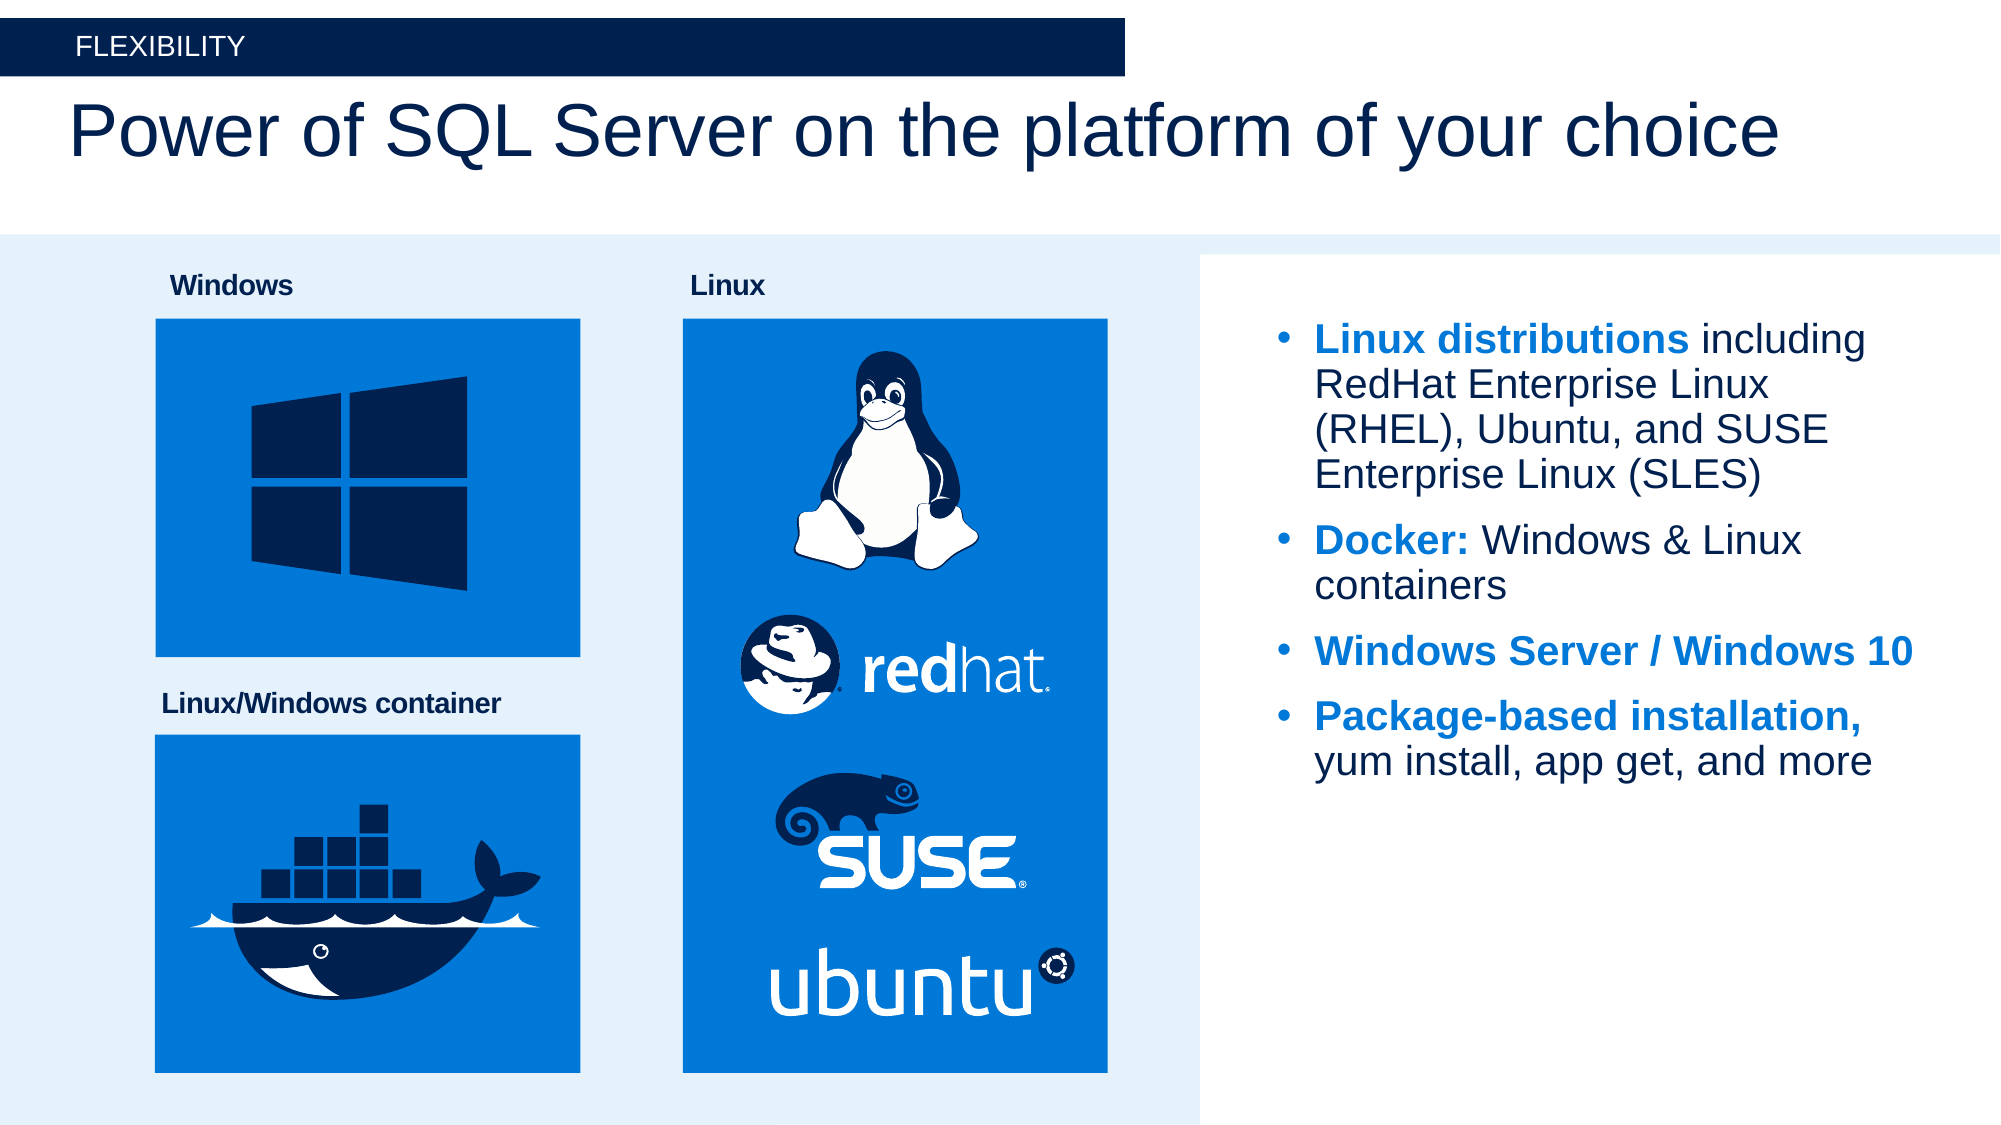

FLEXIBILITY
# Power of SQL Server on the platform of your choice
Windows
Linux
Linux distributions including RedHat Enterprise Linux (RHEL), Ubuntu, and SUSE Enterprise Linux (SLES)
Docker: Windows & Linux containers
Windows Server / Windows 10
Package-based installation, yum install, app get, and more

Linux/Windows container